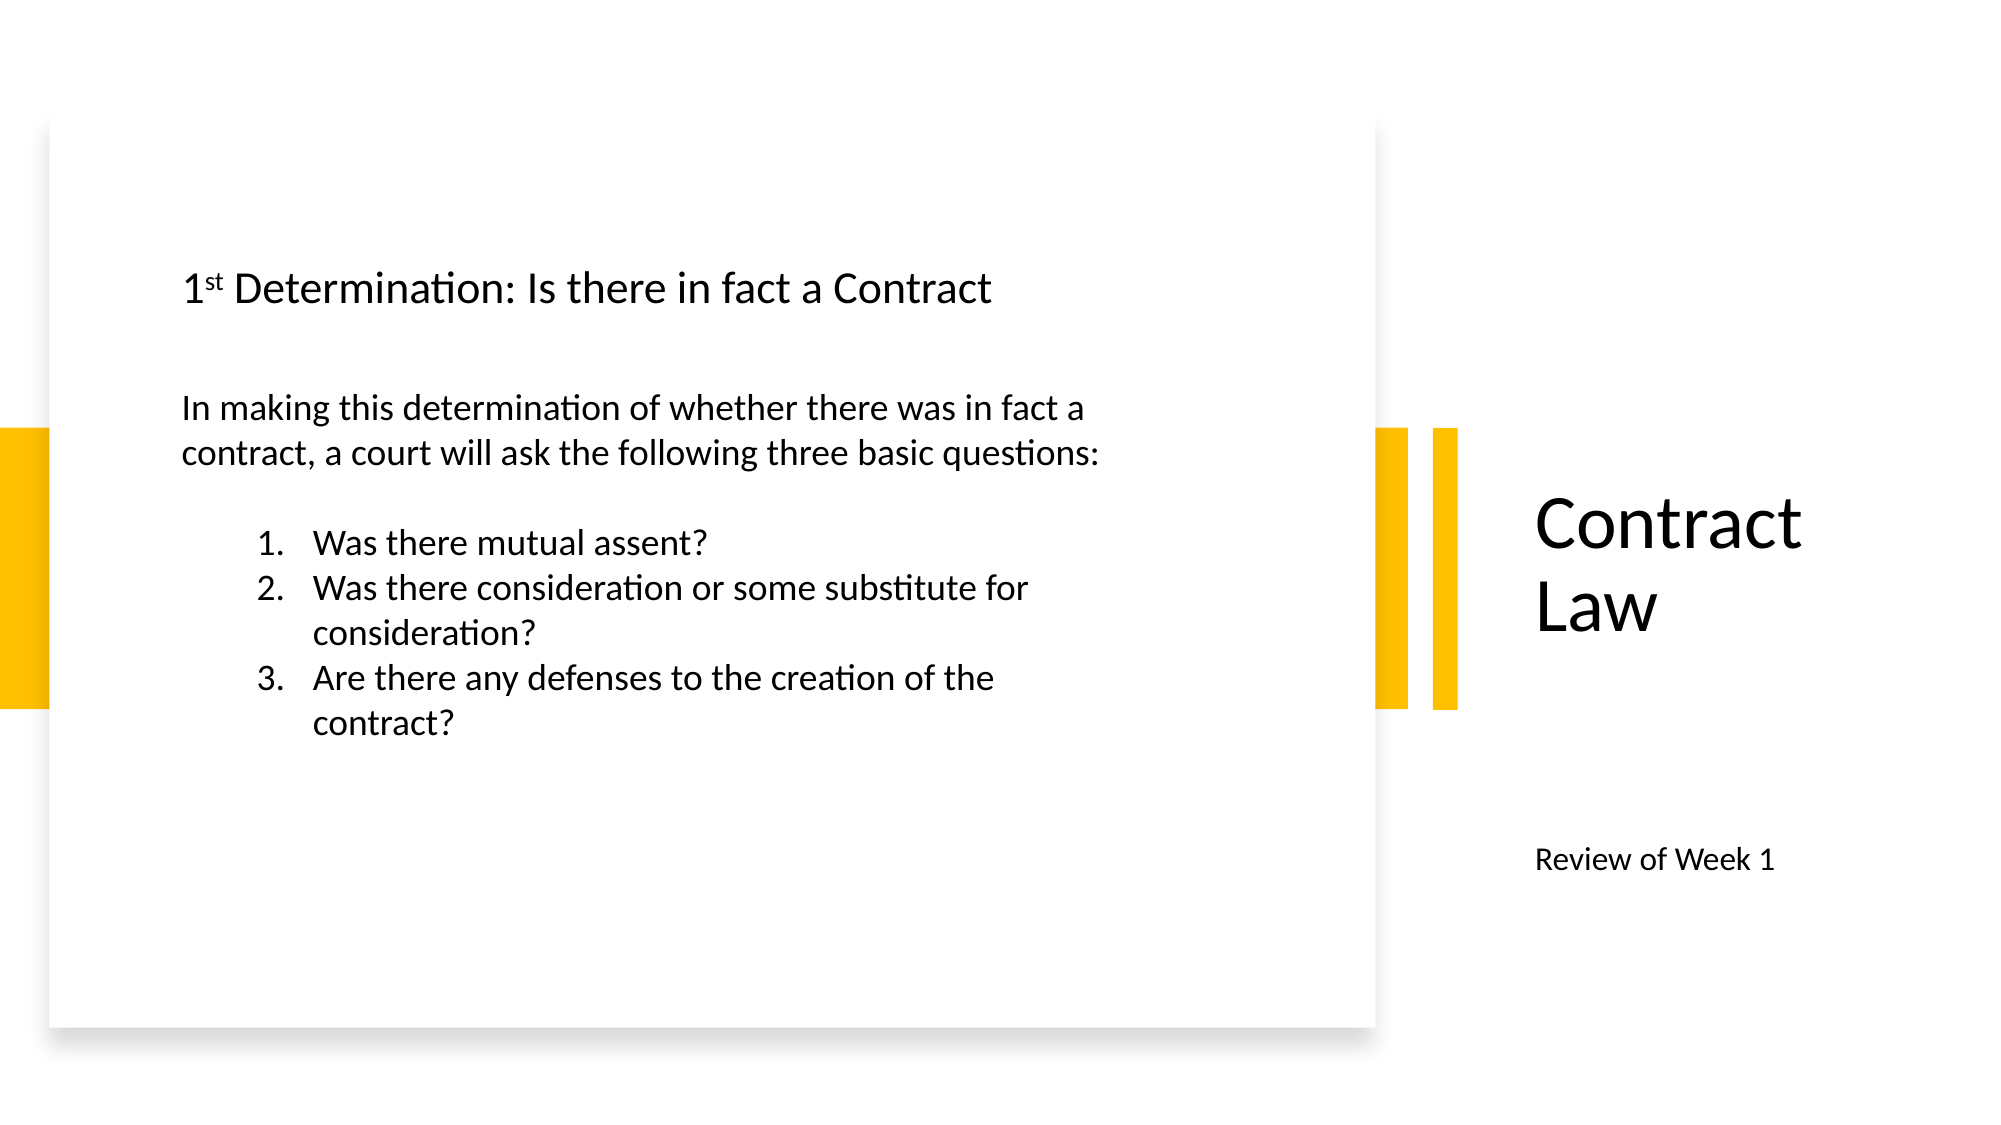

1st Determination: Is there in fact a Contract

In making this determination of whether there was in fact a contract, a court will ask the following three basic questions:

Was there mutual assent?
Was there consideration or some substitute for consideration?
Are there any defenses to the creation of the contract?

# Contract Law

Review of Week 1